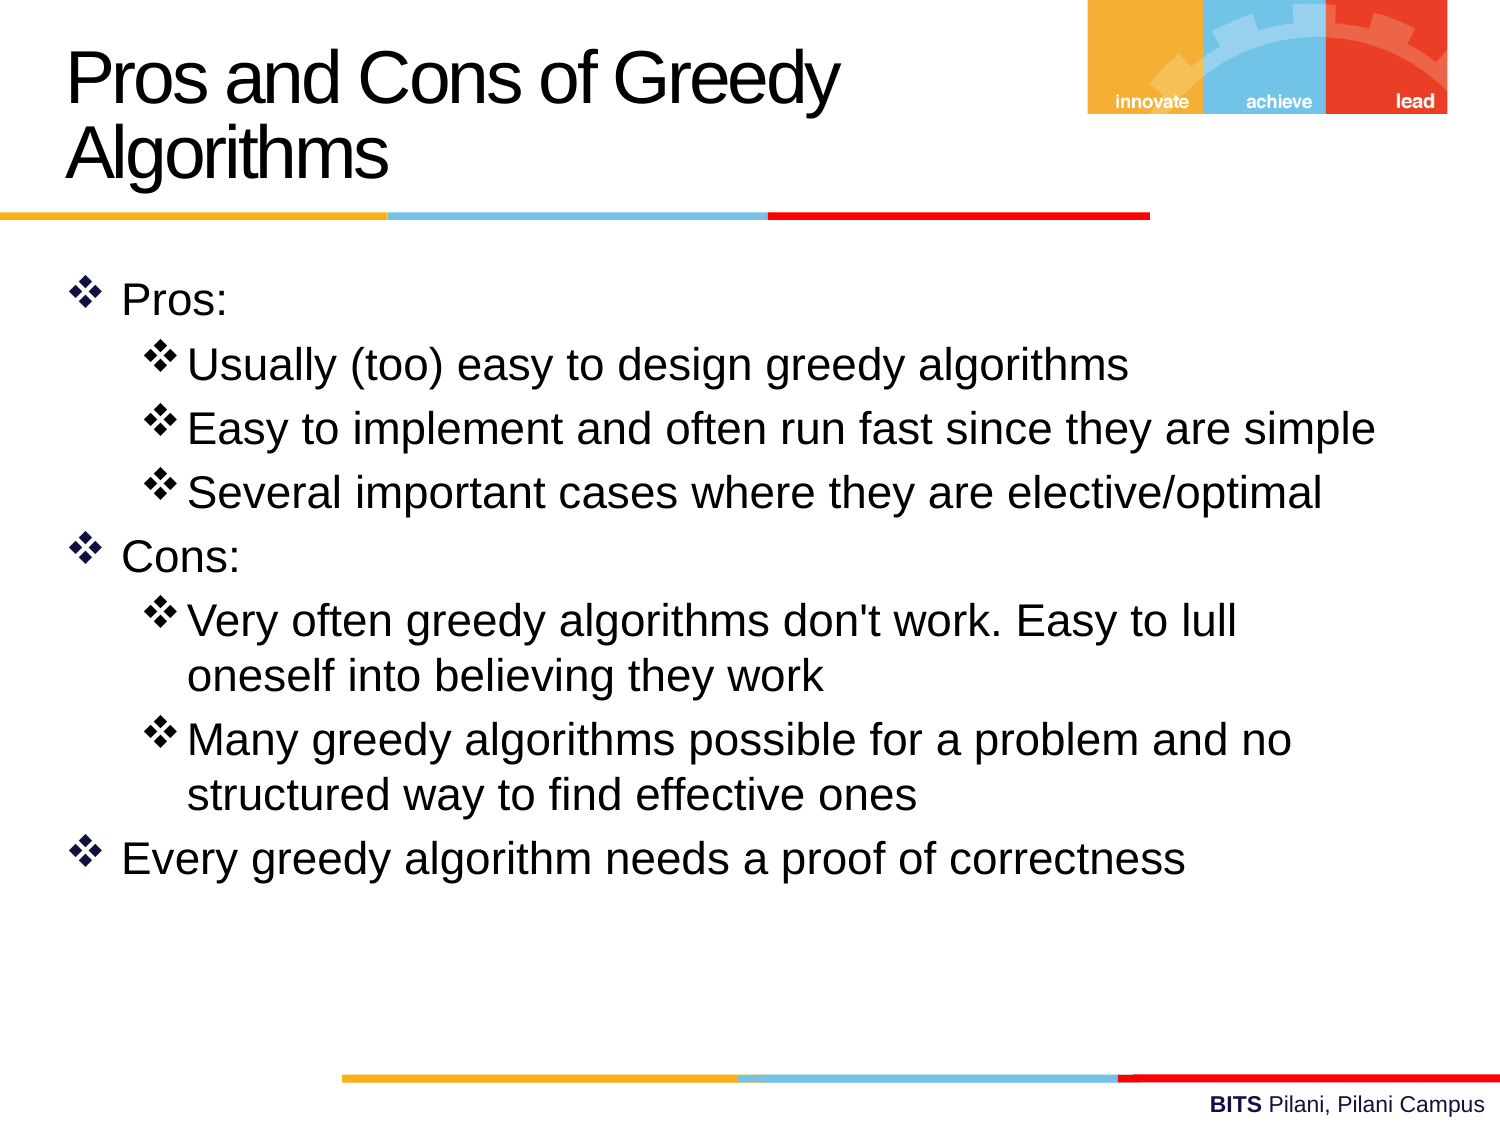

Pros and Cons of Greedy Algorithms
Pros:
Usually (too) easy to design greedy algorithms
Easy to implement and often run fast since they are simple
Several important cases where they are elective/optimal
Cons:
Very often greedy algorithms don't work. Easy to lull oneself into believing they work
Many greedy algorithms possible for a problem and no structured way to find effective ones
Every greedy algorithm needs a proof of correctness